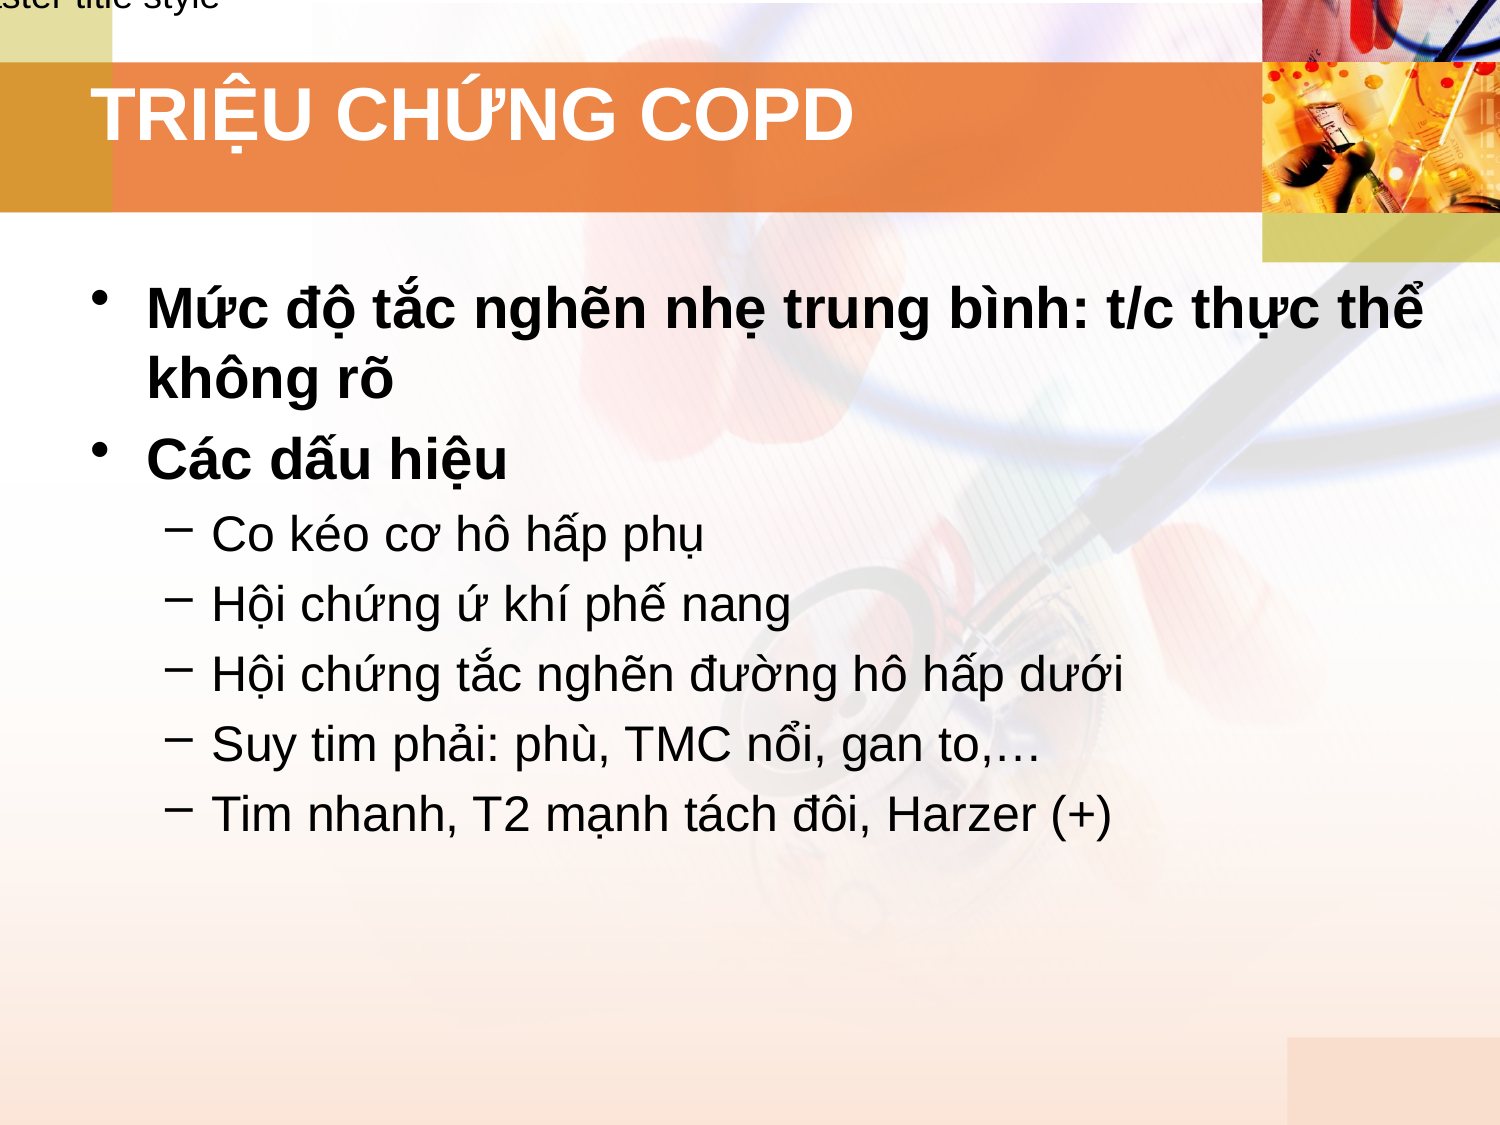

# TRIỆU CHỨNG COPD
Mức độ tắc nghẽn nhẹ trung bình: t/c thực thể không rõ
Các dấu hiệu
Co kéo cơ hô hấp phụ
Hội chứng ứ khí phế nang
Hội chứng tắc nghẽn đường hô hấp dưới
Suy tim phải: phù, TMC nổi, gan to,…
Tim nhanh, T2 mạnh tách đôi, Harzer (+)